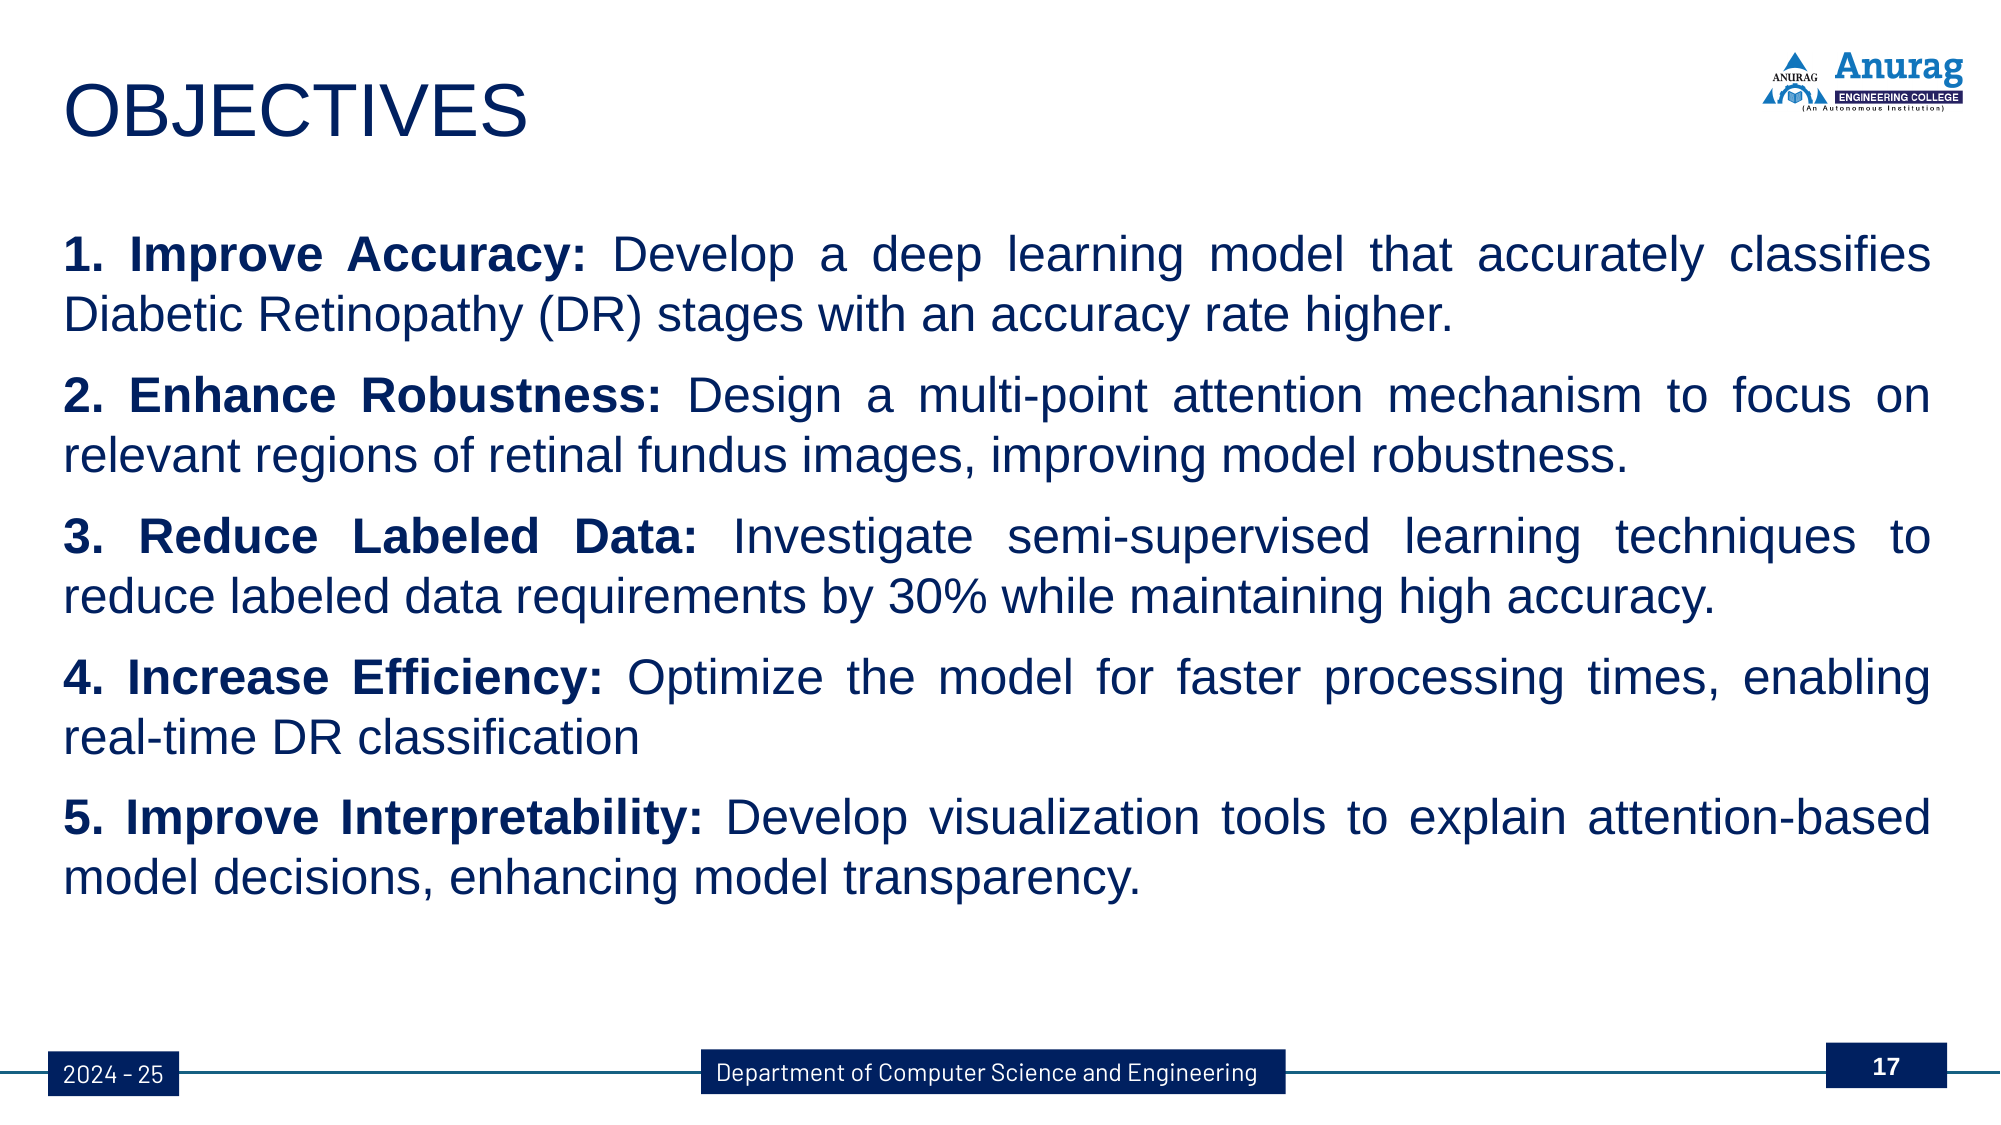

# OBJECTIVES
1. Improve Accuracy: Develop a deep learning model that accurately classifies Diabetic Retinopathy (DR) stages with an accuracy rate higher.
2. Enhance Robustness: Design a multi-point attention mechanism to focus on relevant regions of retinal fundus images, improving model robustness.
3. Reduce Labeled Data: Investigate semi-supervised learning techniques to reduce labeled data requirements by 30% while maintaining high accuracy.
4. Increase Efficiency: Optimize the model for faster processing times, enabling real-time DR classification
5. Improve Interpretability: Develop visualization tools to explain attention-based model decisions, enhancing model transparency.

17